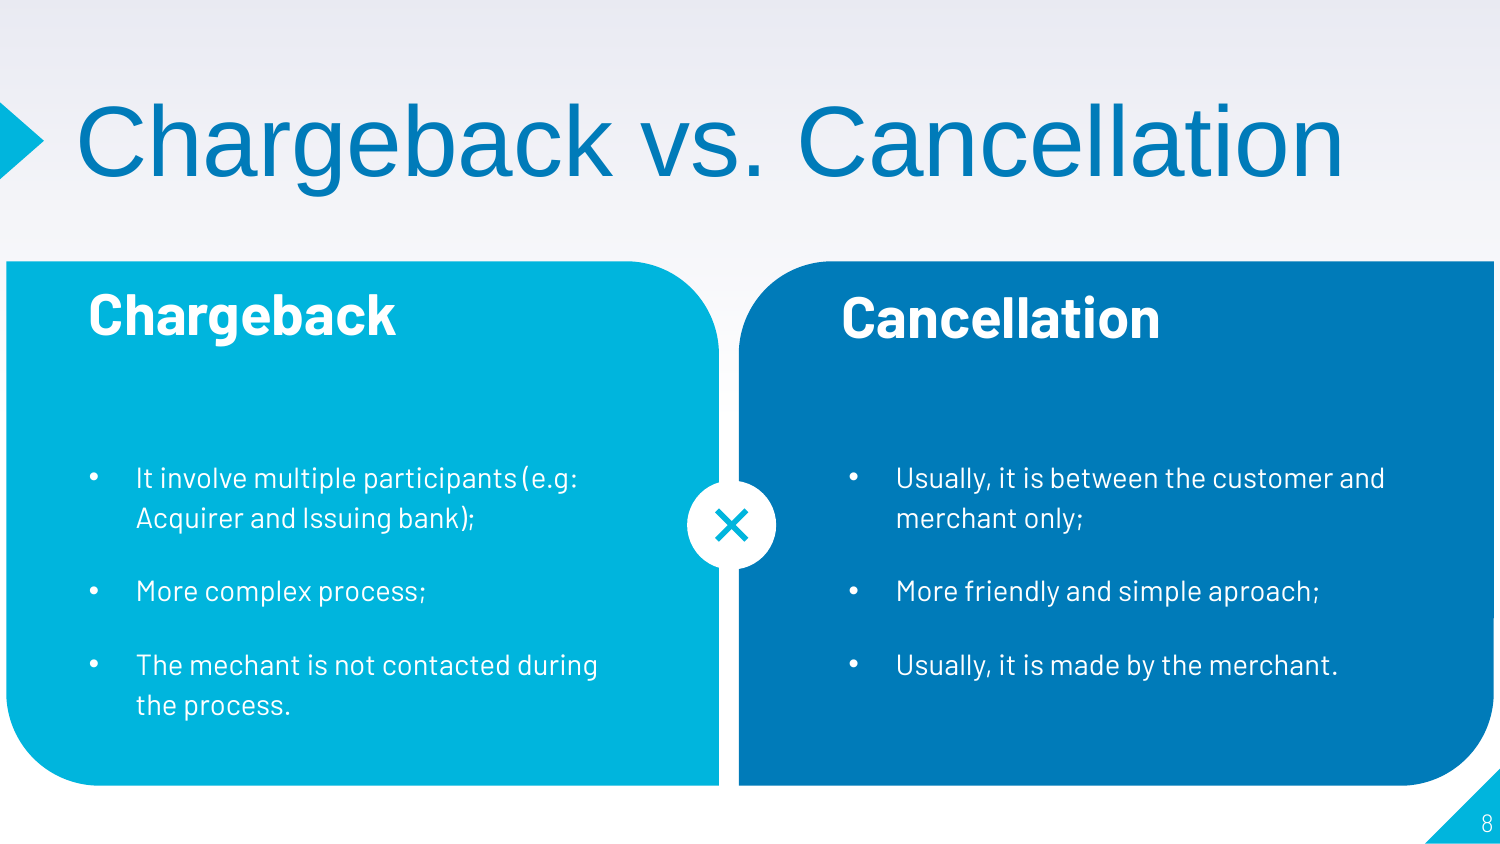

# Chargeback vs. Cancellation

Chargeback
It involve multiple participants (e.g: Acquirer and Issuing bank);
More complex process;
The mechant is not contacted during the process.

Cancellation
Usually, it is between the customer and merchant only;
More friendly and simple aproach;
Usually, it is made by the merchant.

8